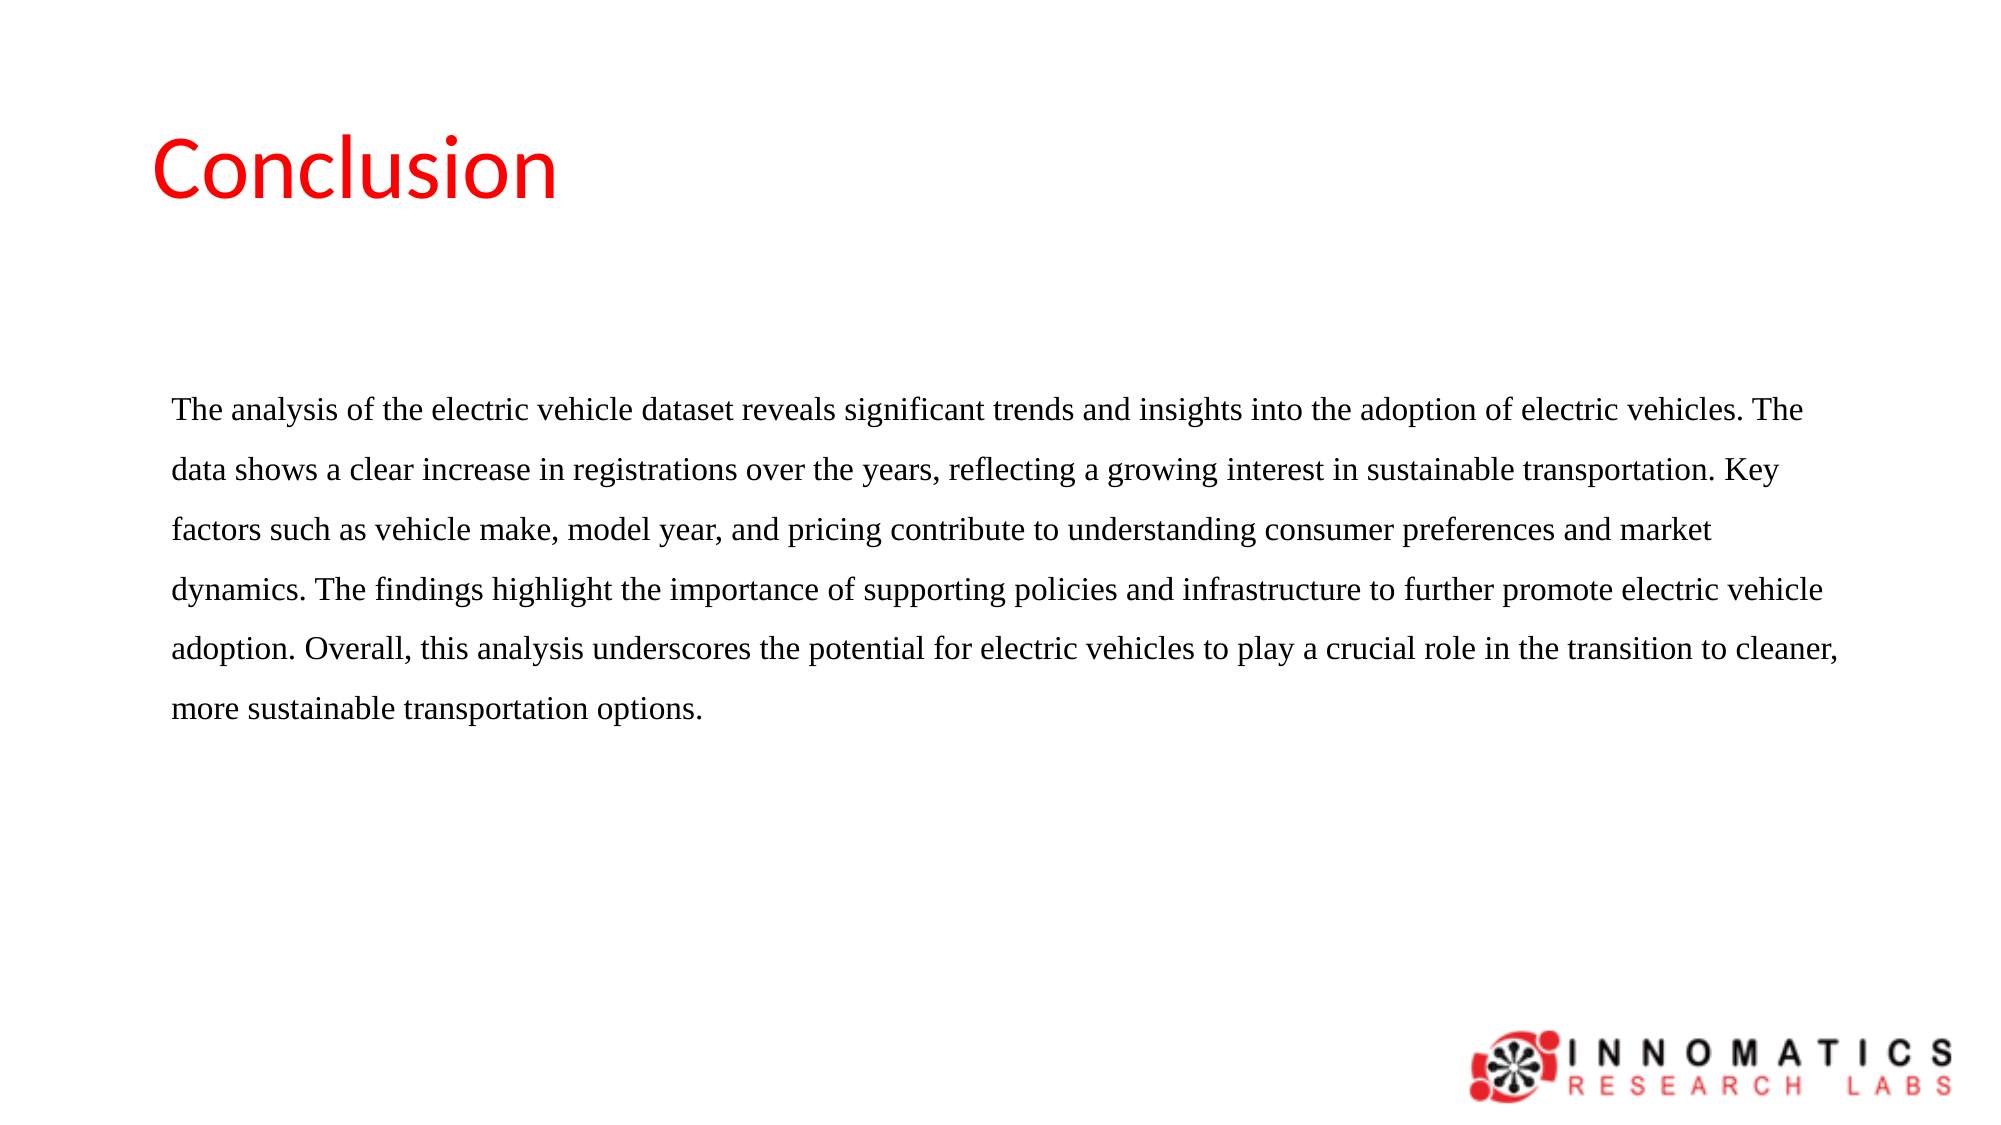

# Conclusion

The analysis of the electric vehicle dataset reveals significant trends and insights into the adoption of electric vehicles. The data shows a clear increase in registrations over the years, reflecting a growing interest in sustainable transportation. Key factors such as vehicle make, model year, and pricing contribute to understanding consumer preferences and market dynamics. The findings highlight the importance of supporting policies and infrastructure to further promote electric vehicle adoption. Overall, this analysis underscores the potential for electric vehicles to play a crucial role in the transition to cleaner, more sustainable transportation options.